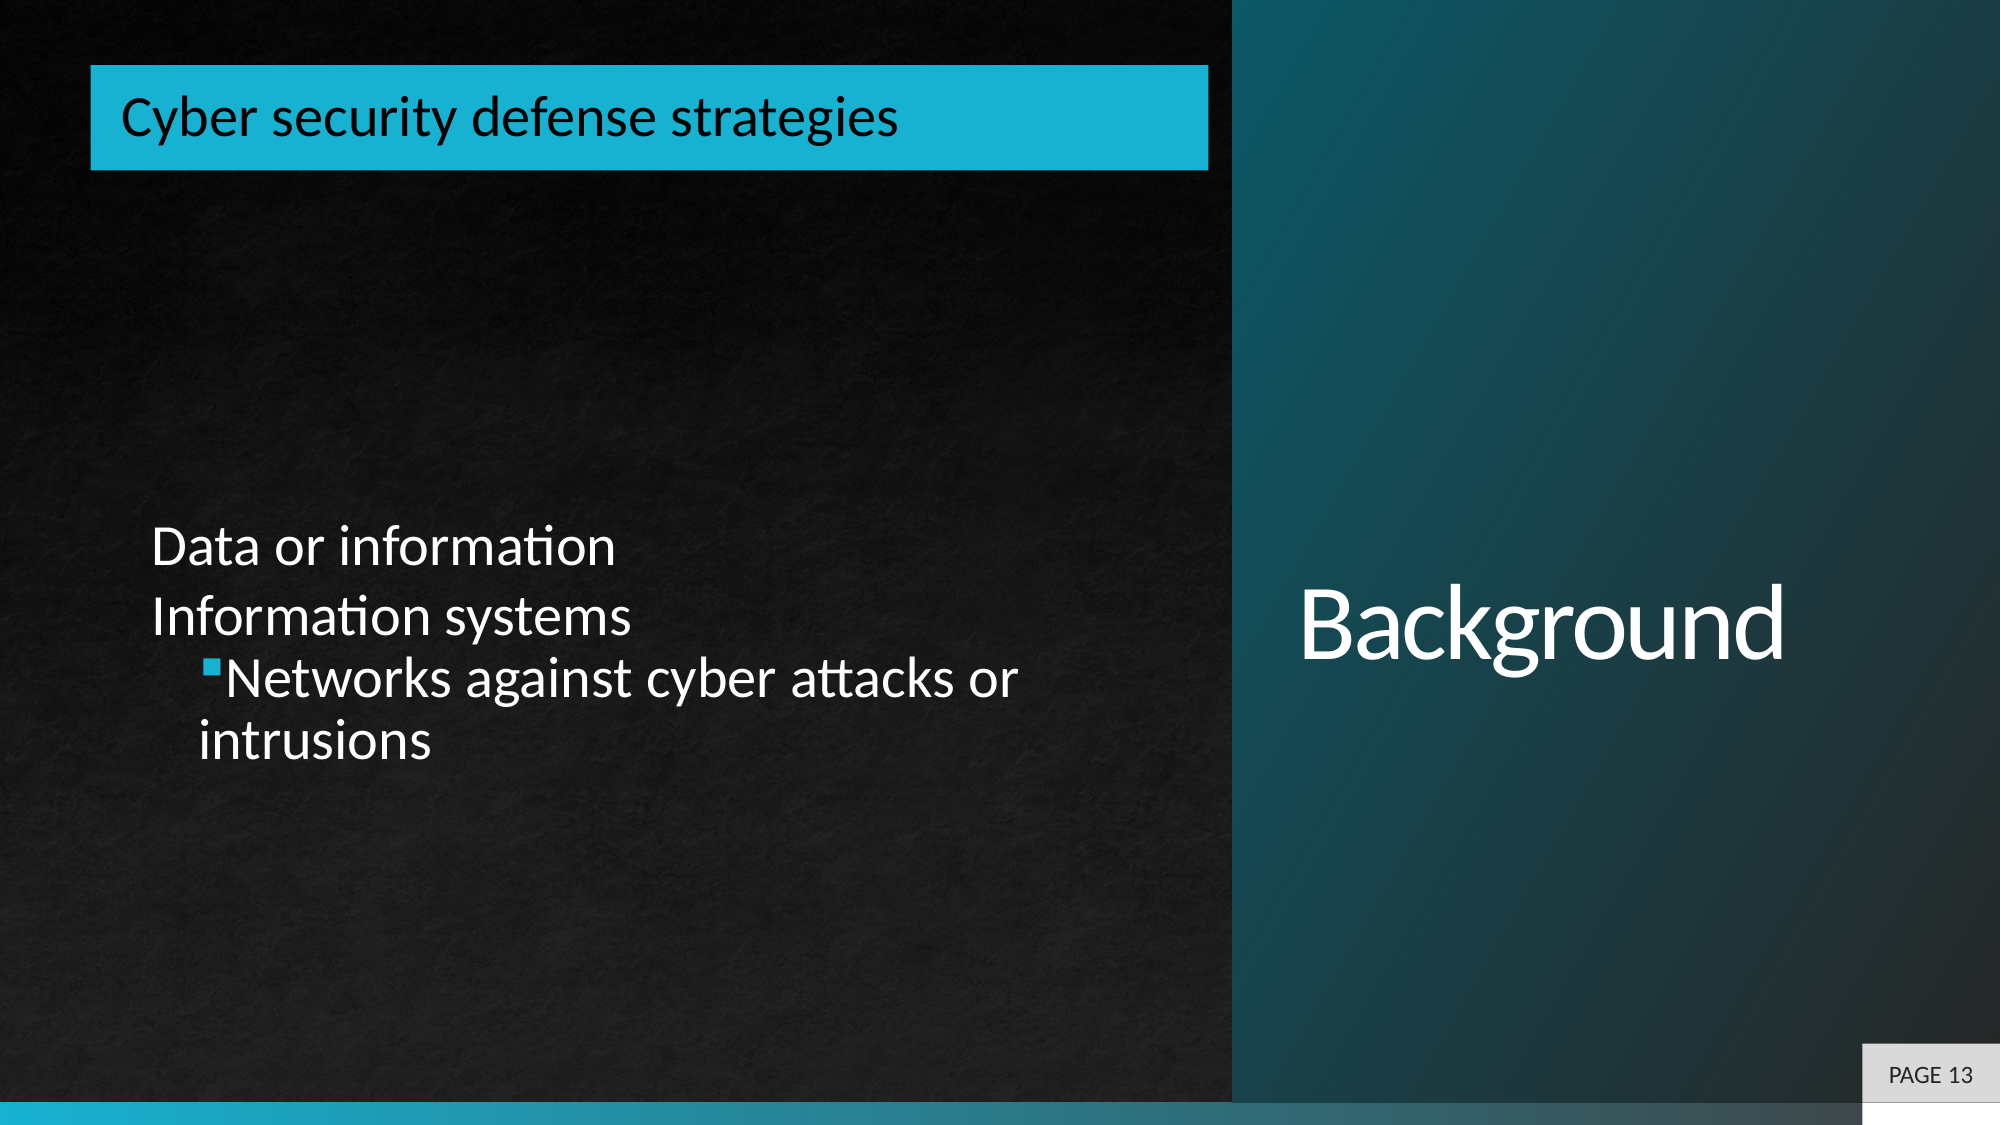

# Background
Data or information
Information systems
Networks against cyber attacks or intrusions
Cyber security defense strategies
PAGE 13